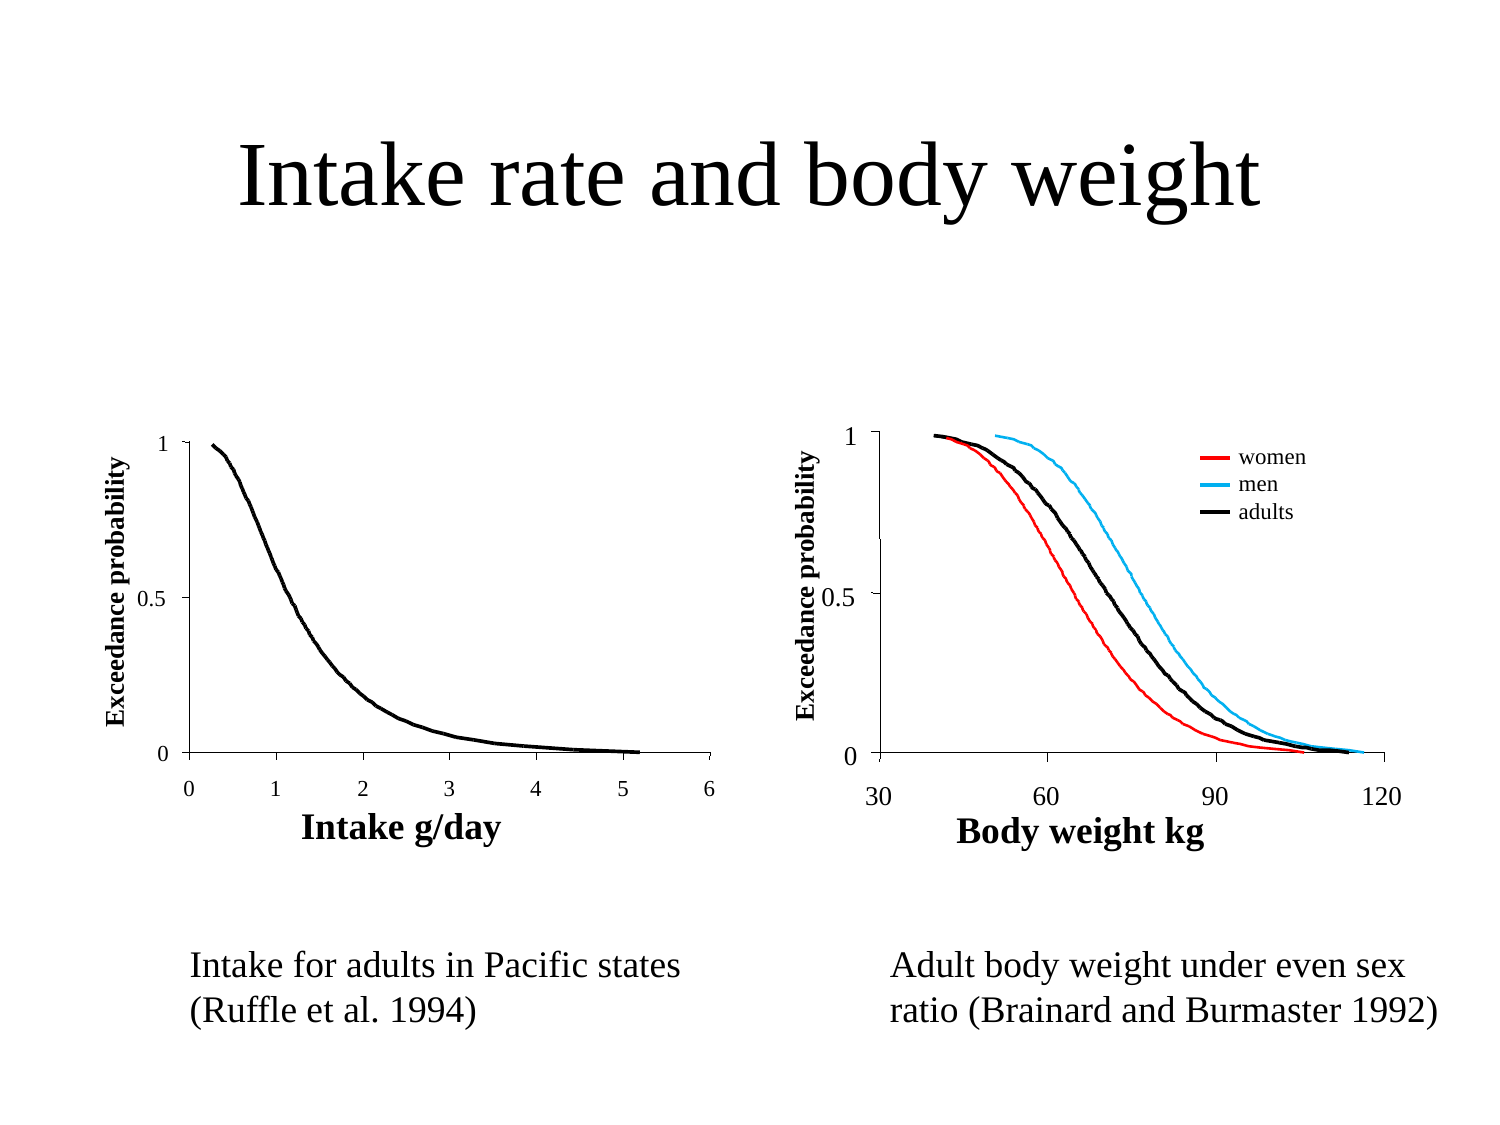

# Intake rate and body weight
1
1

women
men
adults

Exceedance probability

Exceedance probability

0.5

0.5

0
0

0
1
2
3
4
5
6
30
60
90
120
Intake g/day
Body weight kg
Intake for adults in Pacific states (Ruffle et al. 1994)
Adult body weight under even sex ratio (Brainard and Burmaster 1992)